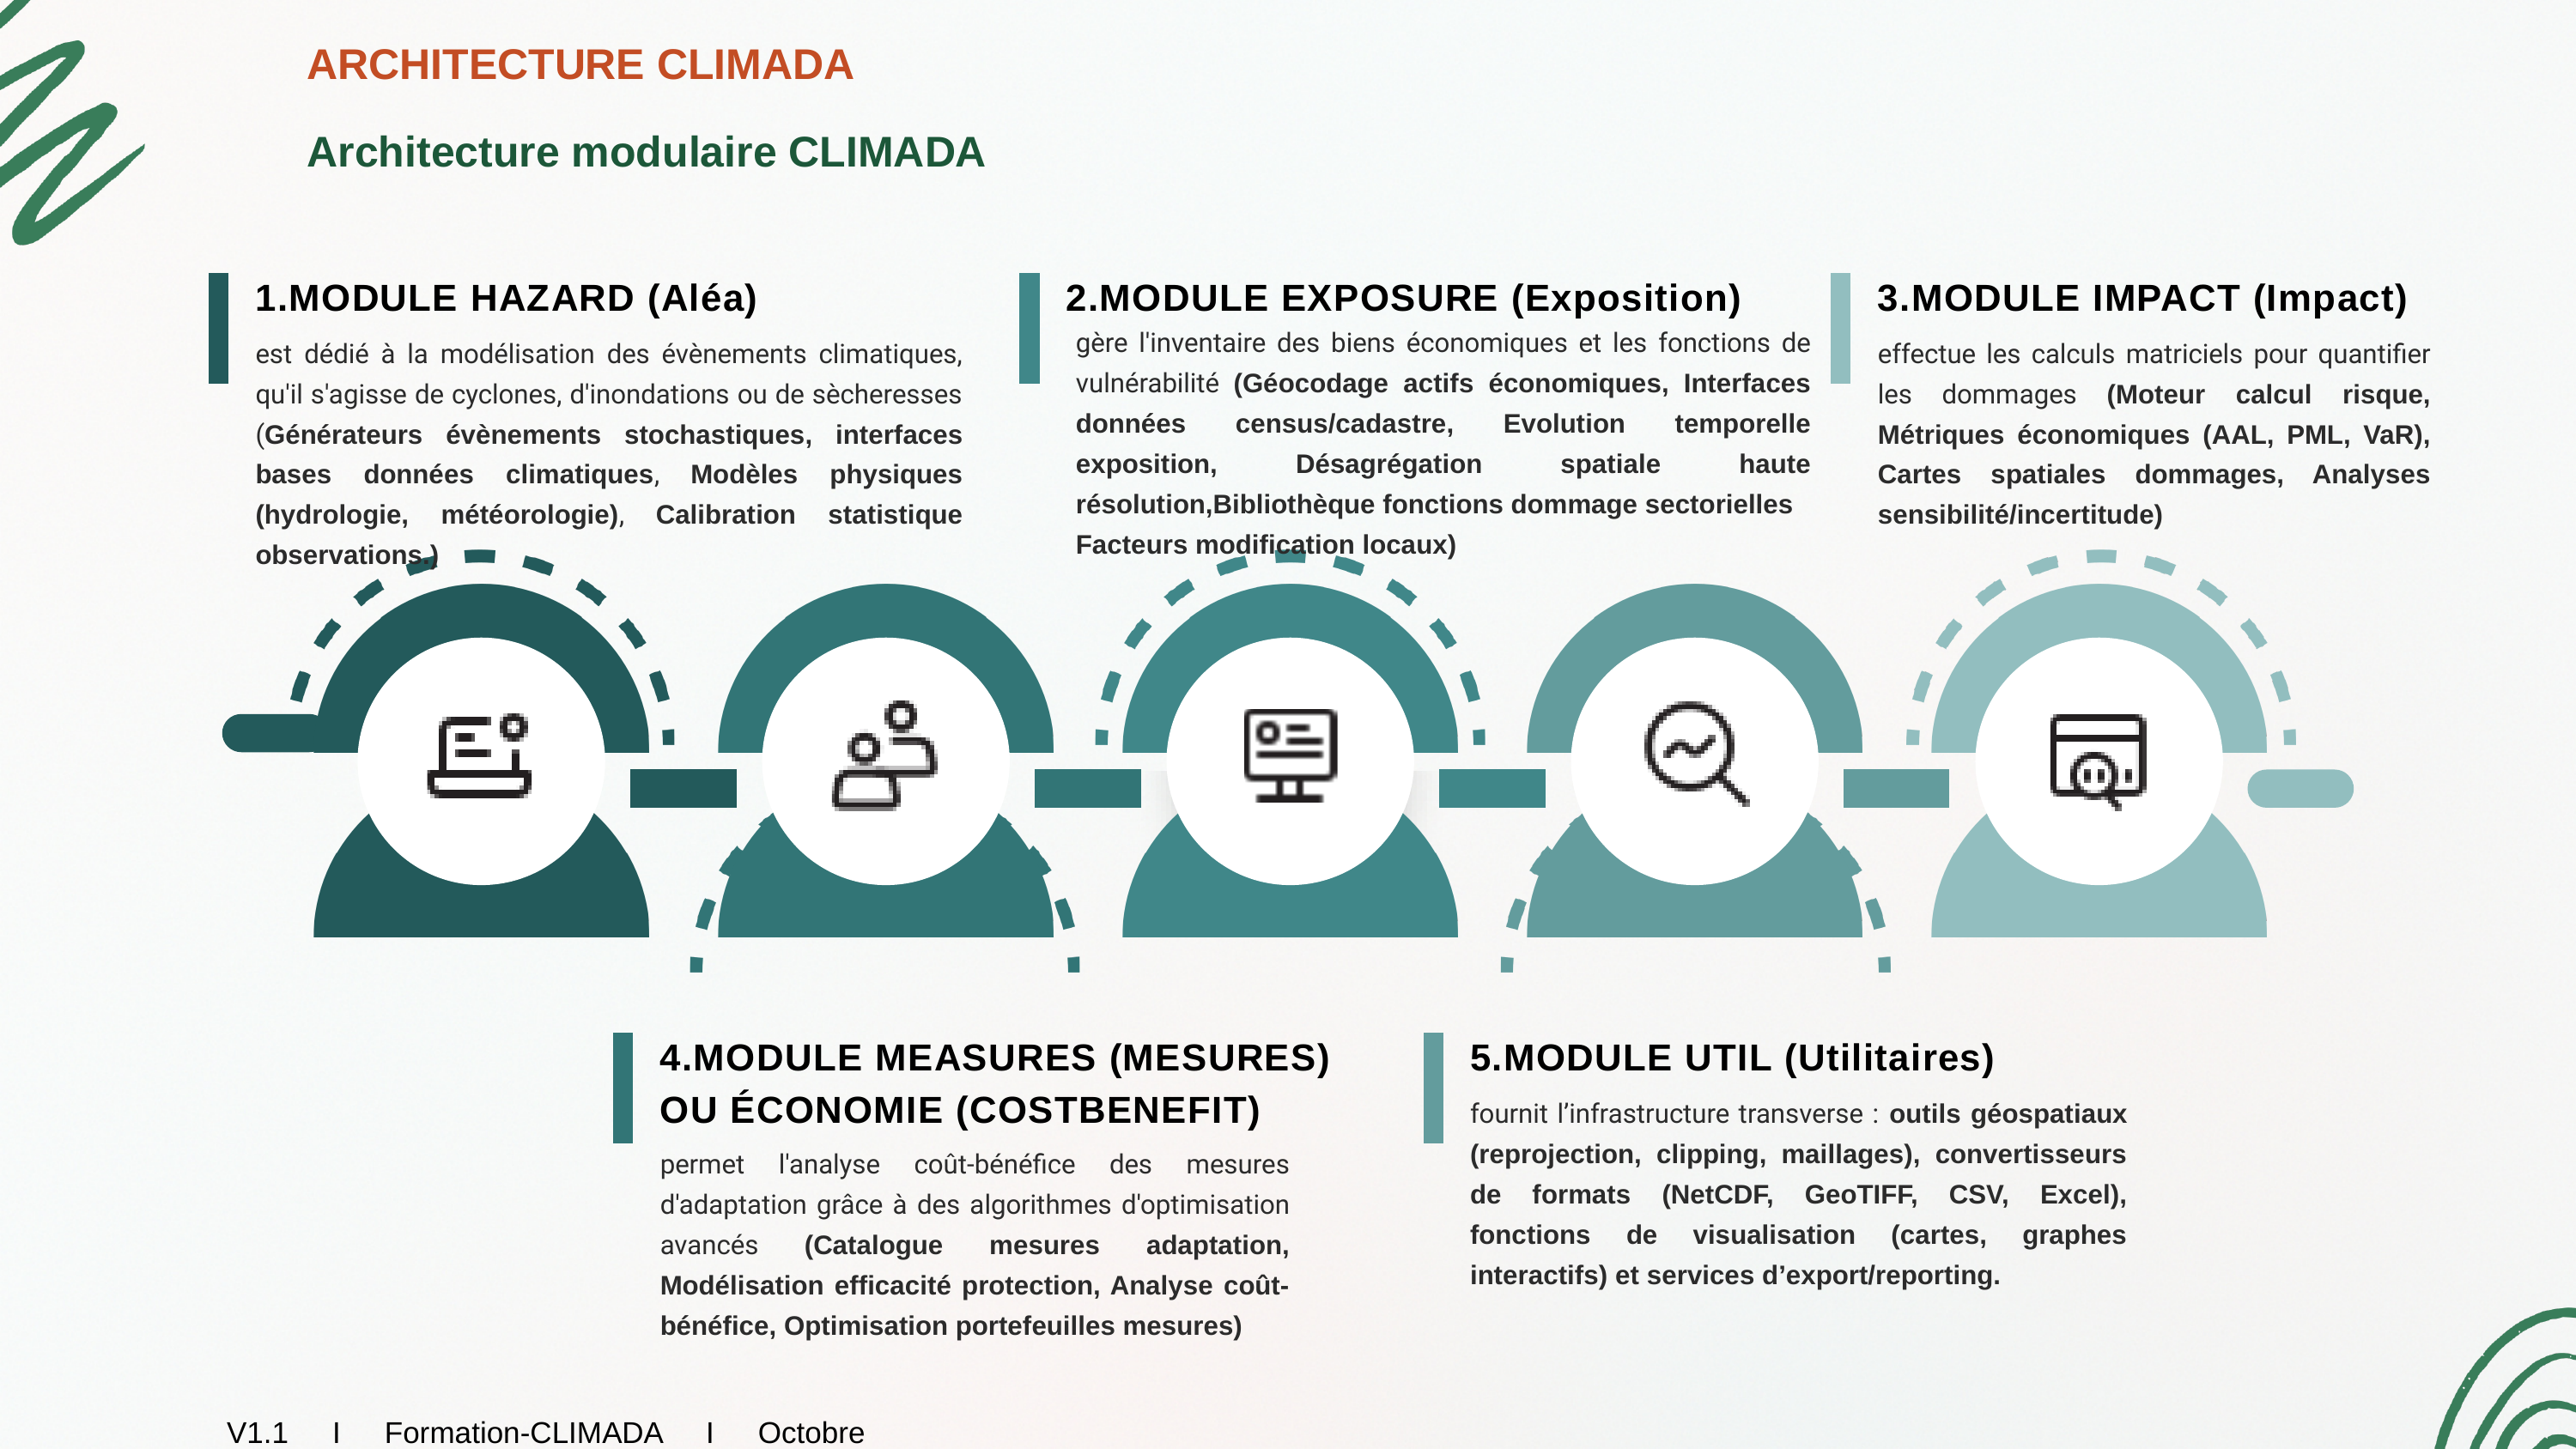

ARCHITECTURE CLIMADA
Architecture modulaire CLIMADA
1.MODULE HAZARD (Aléa)
2.MODULE EXPOSURE (Exposition)
3.MODULE IMPACT (Impact)

gère l'inventaire des biens économiques et les fonctions de vulnérabilité (Géocodage actifs économiques, Interfaces données census/cadastre, Evolution temporelle exposition, Désagrégation spatiale haute résolution,Bibliothèque fonctions dommage sectorielles
Facteurs modification locaux)
est dédié à la modélisation des évènements climatiques, qu'il s'agisse de cyclones, d'inondations ou de sècheresses (Générateurs évènements stochastiques, interfaces bases données climatiques, Modèles physiques (hydrologie, météorologie), Calibration statistique observations.)

effectue les calculs matriciels pour quantifier les dommages (Moteur calcul risque, Métriques économiques (AAL, PML, VaR), Cartes spatiales dommages, Analyses sensibilité/incertitude)

4.MODULE MEASURES (MESURES) OU ÉCONOMIE (COSTBENEFIT)
5.MODULE UTIL (Utilitaires)

fournit l’infrastructure transverse : outils géospatiaux (reprojection, clipping, maillages), convertisseurs de formats (NetCDF, GeoTIFF, CSV, Excel), fonctions de visualisation (cartes, graphes interactifs) et services d’export/reporting.
permet l'analyse coût-bénéfice des mesures d'adaptation grâce à des algorithmes d'optimisation avancés (Catalogue mesures adaptation, Modélisation efficacité protection, Analyse coût-bénéfice, Optimisation portefeuilles mesures)

V1.1   I   Formation-CLIMADA   I   Octobre 2025